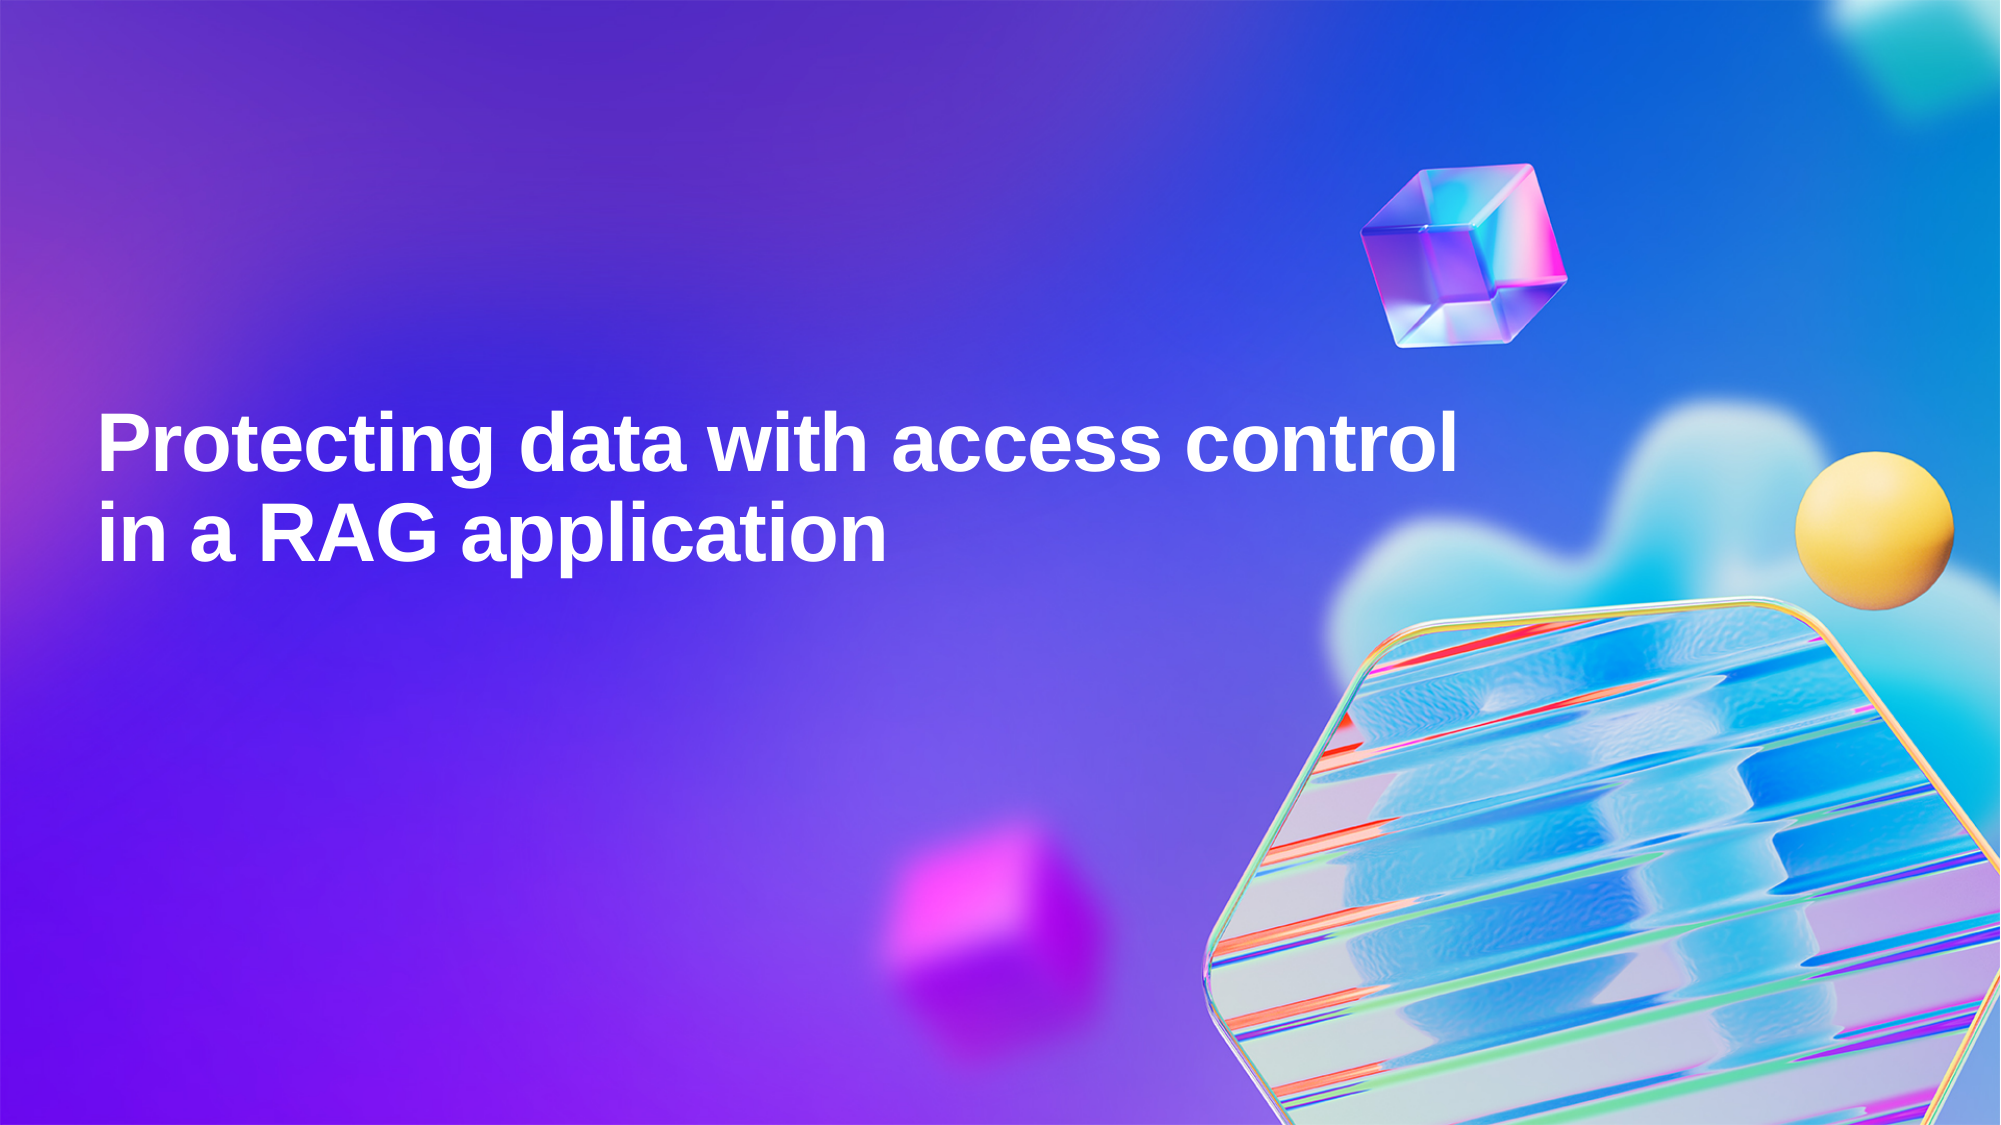

# Protecting data with access control in a RAG application